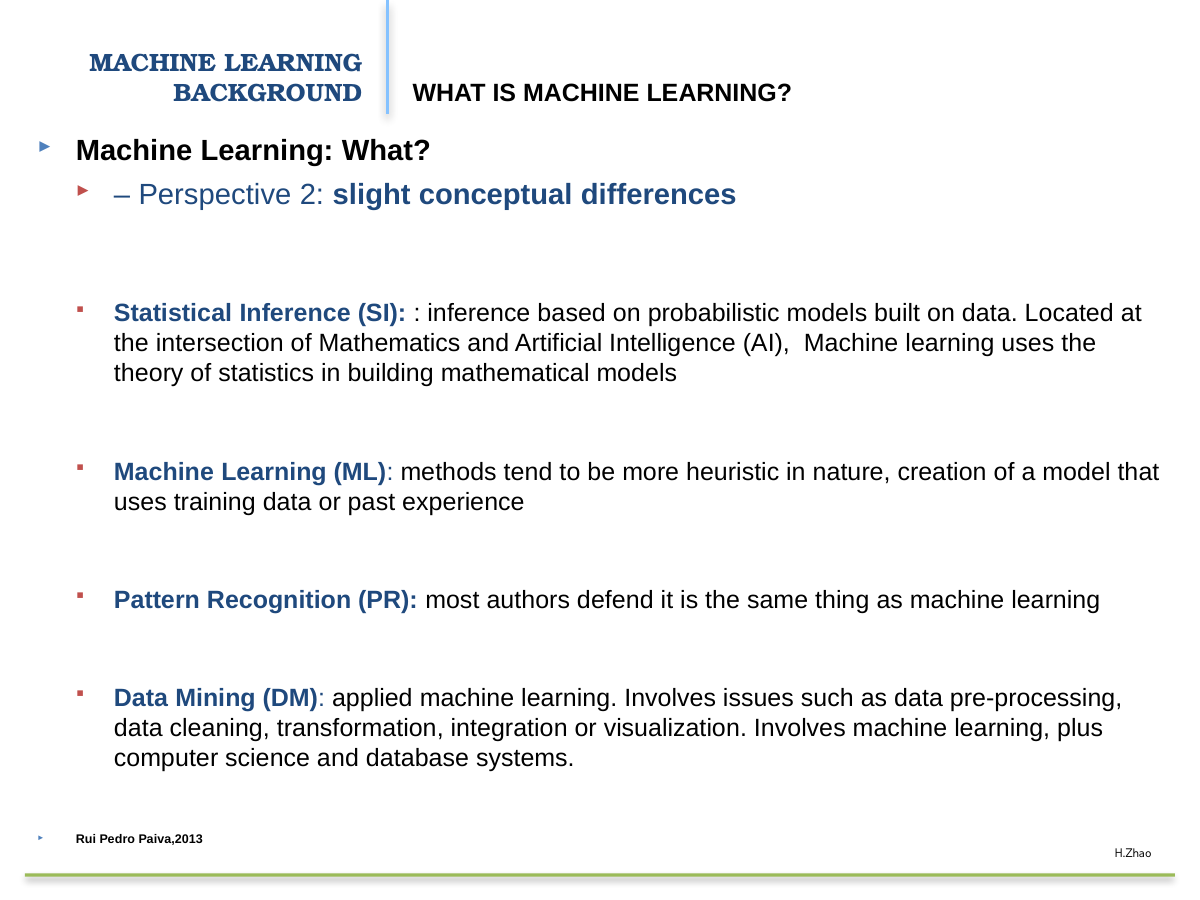

# MACHINE LEARNING BACKGROUND
WHAT IS MACHINE LEARNING?
Machine Learning: What?
– Perspective 2: slight conceptual differences

Statistical Inference (SI): : inference based on probabilistic models built on data. Located at the intersection of Mathematics and Artificial Intelligence (AI),  Machine learning uses the theory of statistics in building mathematical models

Machine Learning (ML): methods tend to be more heuristic in nature, creation of a model that uses training data or past experience

Pattern Recognition (PR): most authors defend it is the same thing as machine learning

Data Mining (DM): applied machine learning. Involves issues such as data pre-processing, data cleaning, transformation, integration or visualization. Involves machine learning, plus computer science and database systems.
Rui Pedro Paiva,2013